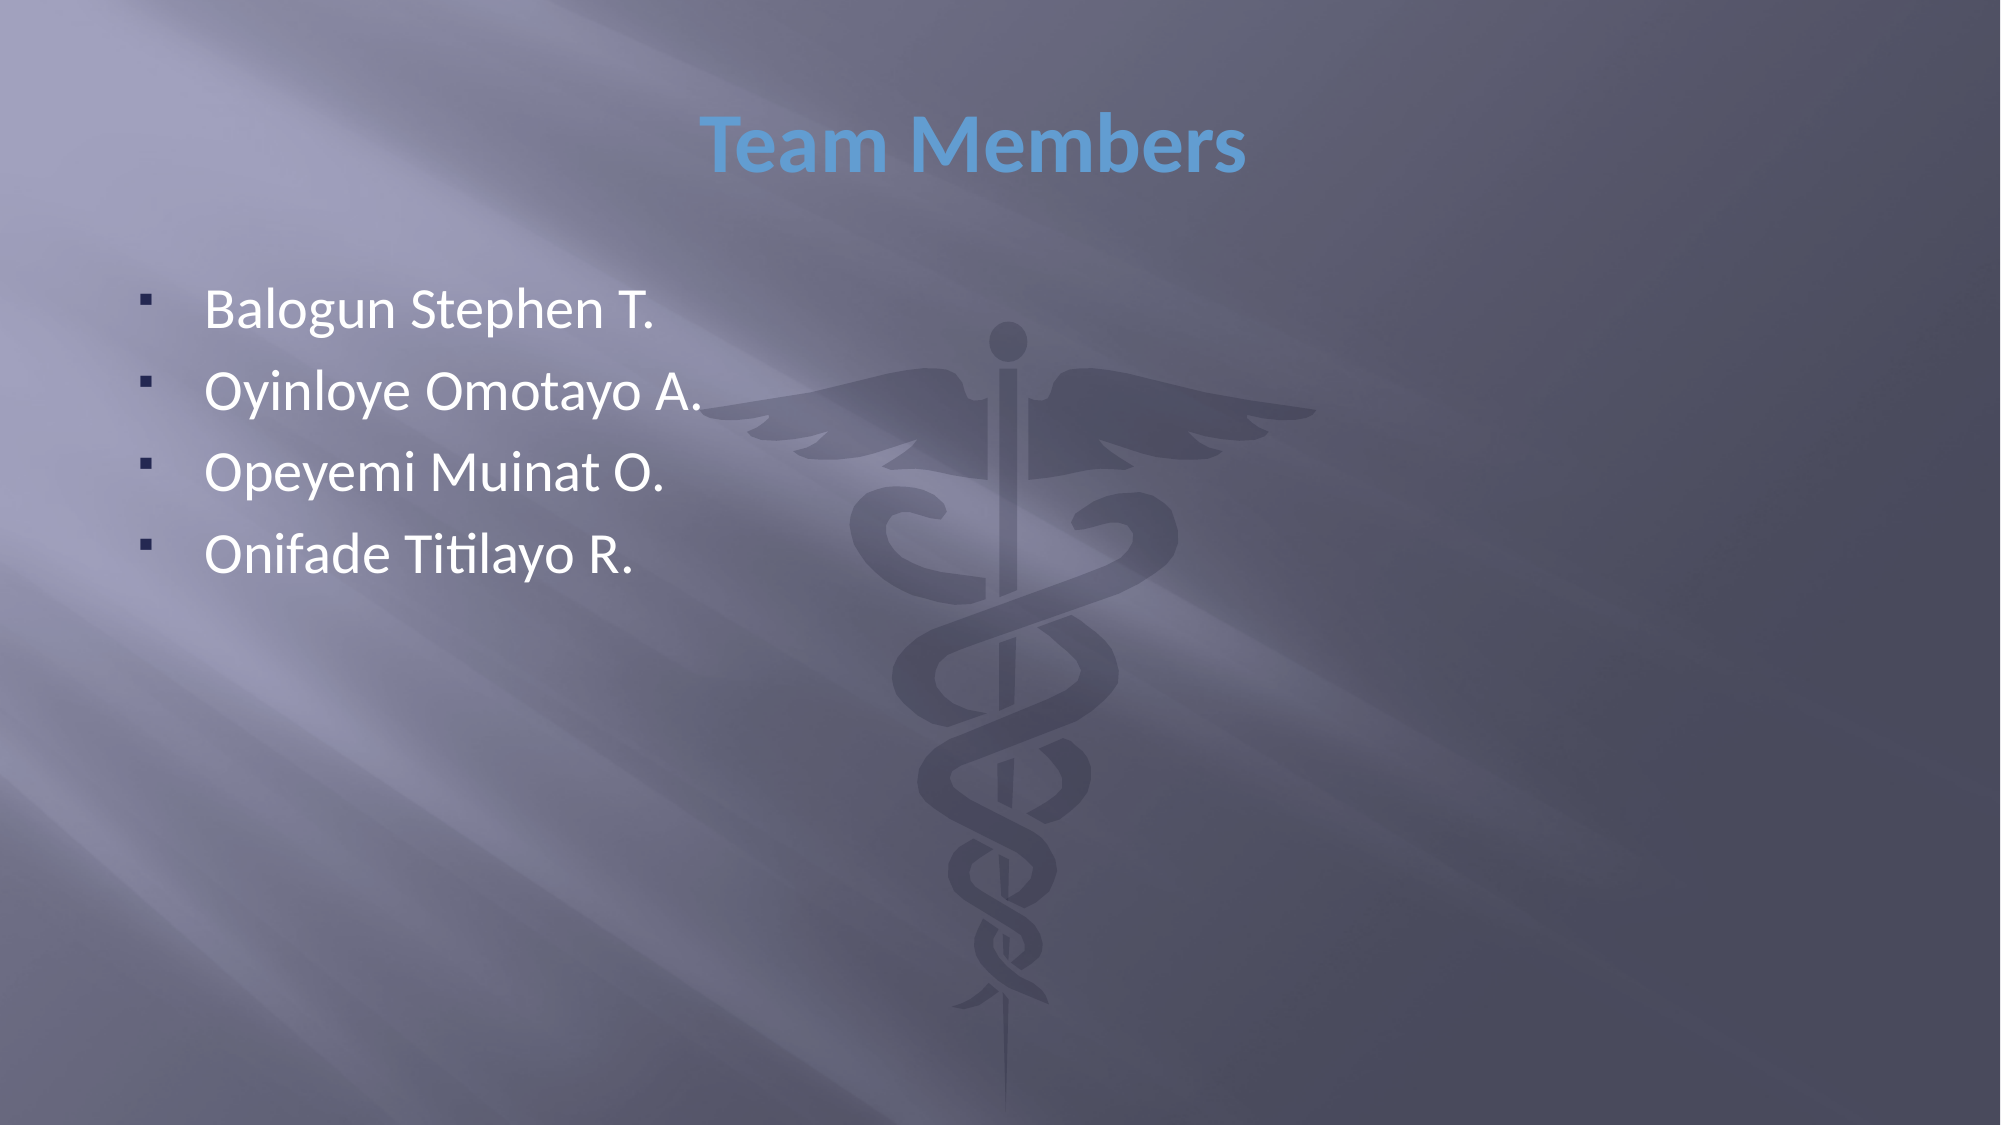

# Team Members
Balogun Stephen T.
Oyinloye Omotayo A.
Opeyemi Muinat O.
Onifade Titilayo R.